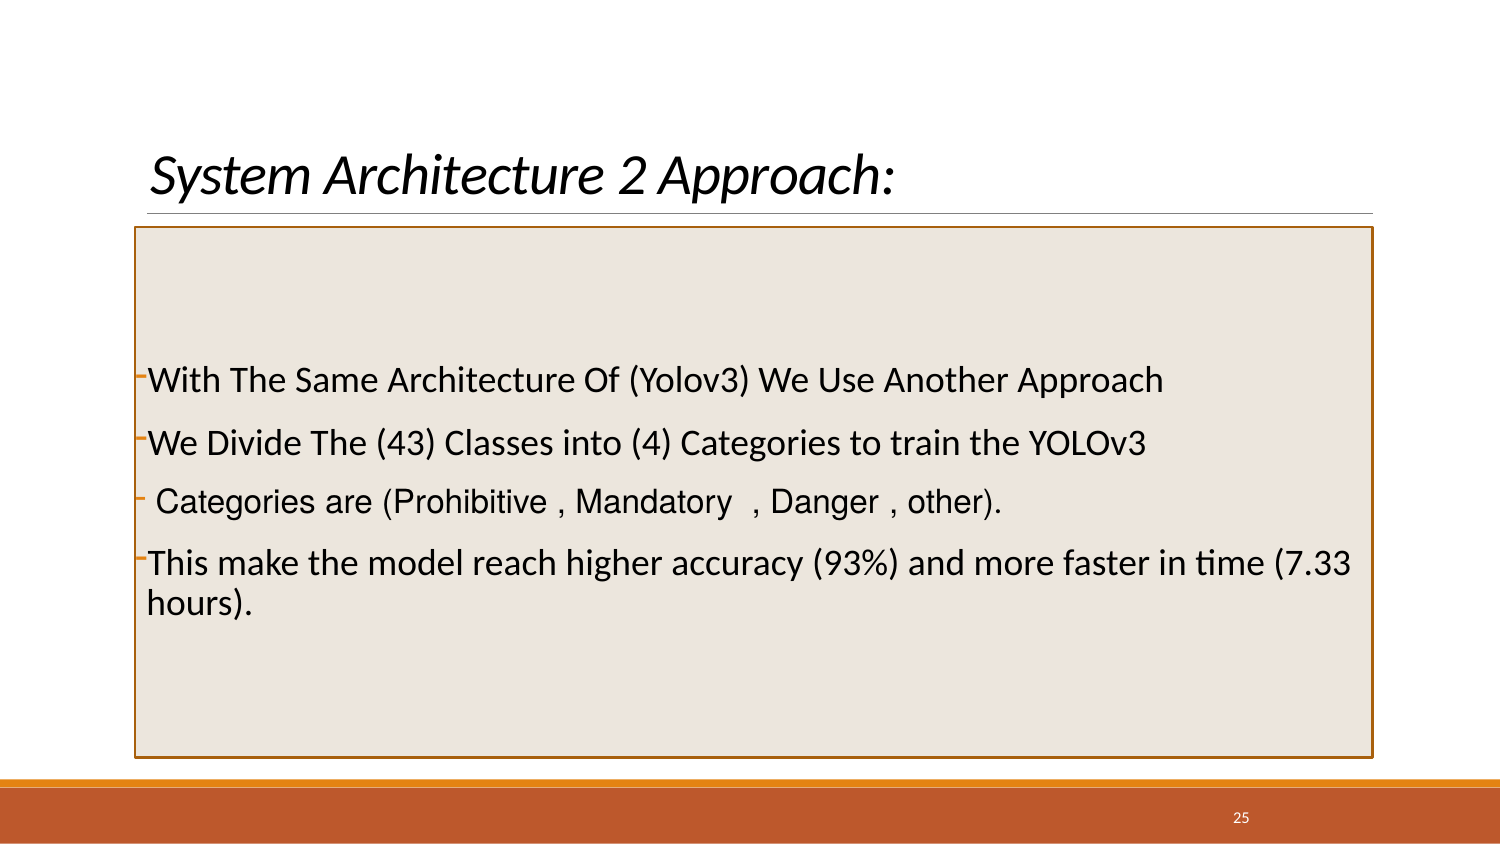

# System Architecture 2 Approach:
With The Same Architecture Of (Yolov3) We Use Another Approach
We Divide The (43) Classes into (4) Categories to train the YOLOv3
 Categories are (Prohibitive , Mandatory  , Danger , other).
This make the model reach higher accuracy (93%) and more faster in time (7.33 hours).
25